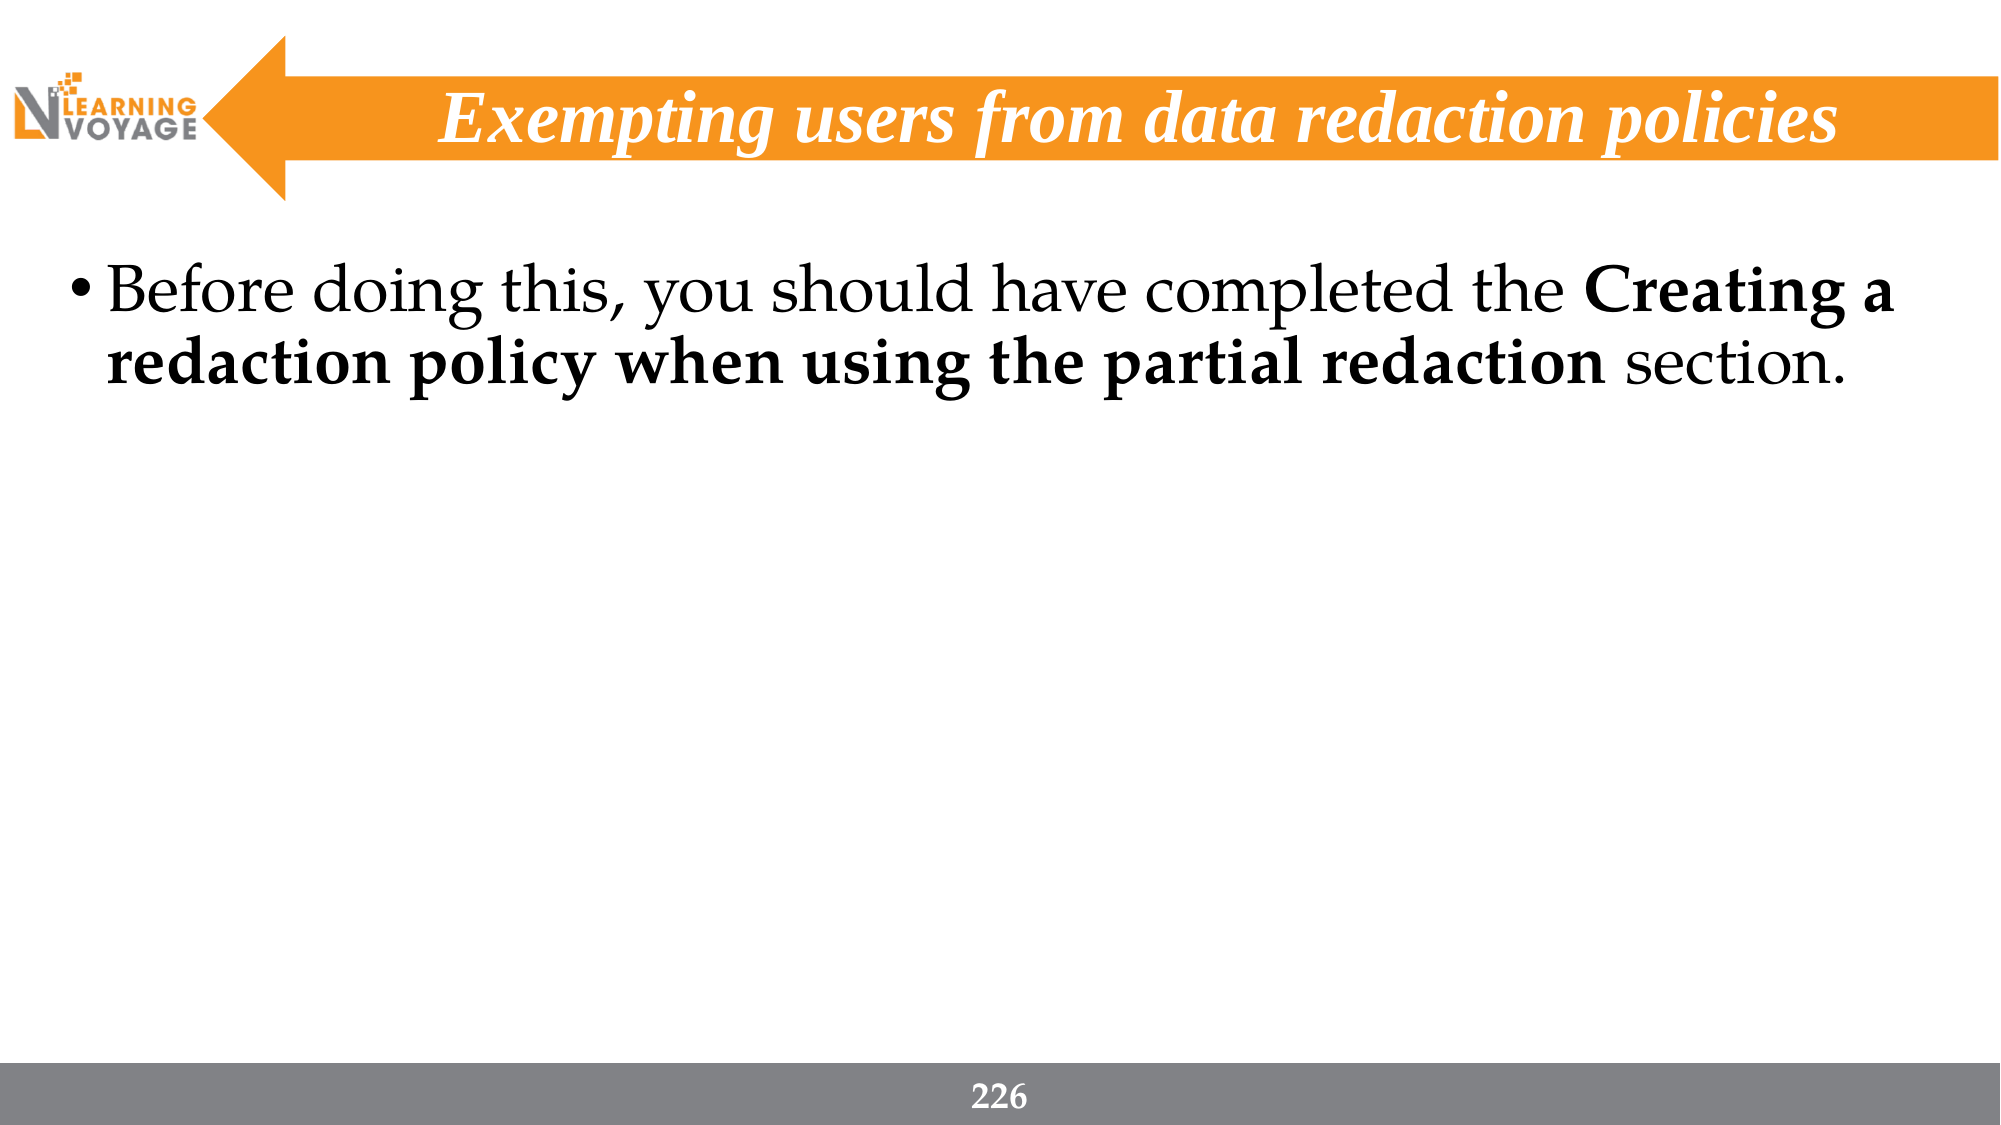

# Exempting users from data redaction policies
Before doing this, you should have completed the Creating a redaction policy when using the partial redaction section.
226